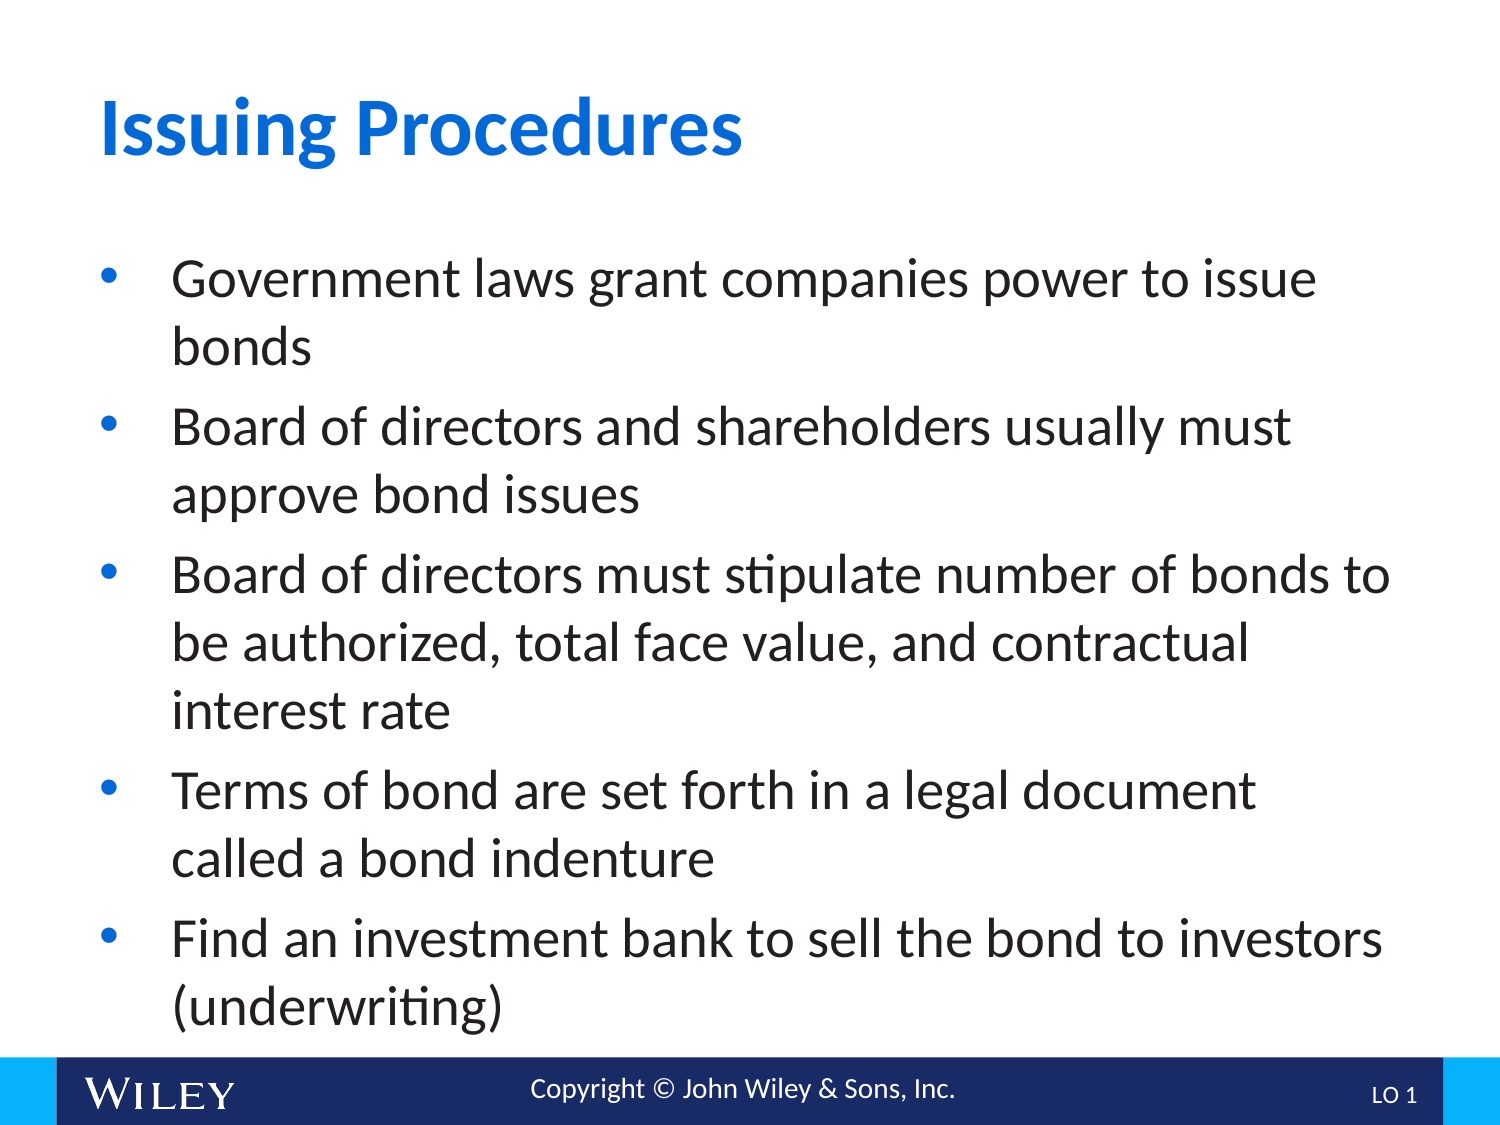

# Issuing Procedures
Government laws grant companies power to issue bonds
Board of directors and shareholders usually must approve bond issues
Board of directors must stipulate number of bonds to be authorized, total face value, and contractual interest rate
Terms of bond are set forth in a legal document called a bond indenture
Find an investment bank to sell the bond to investors (underwriting)
L O 1